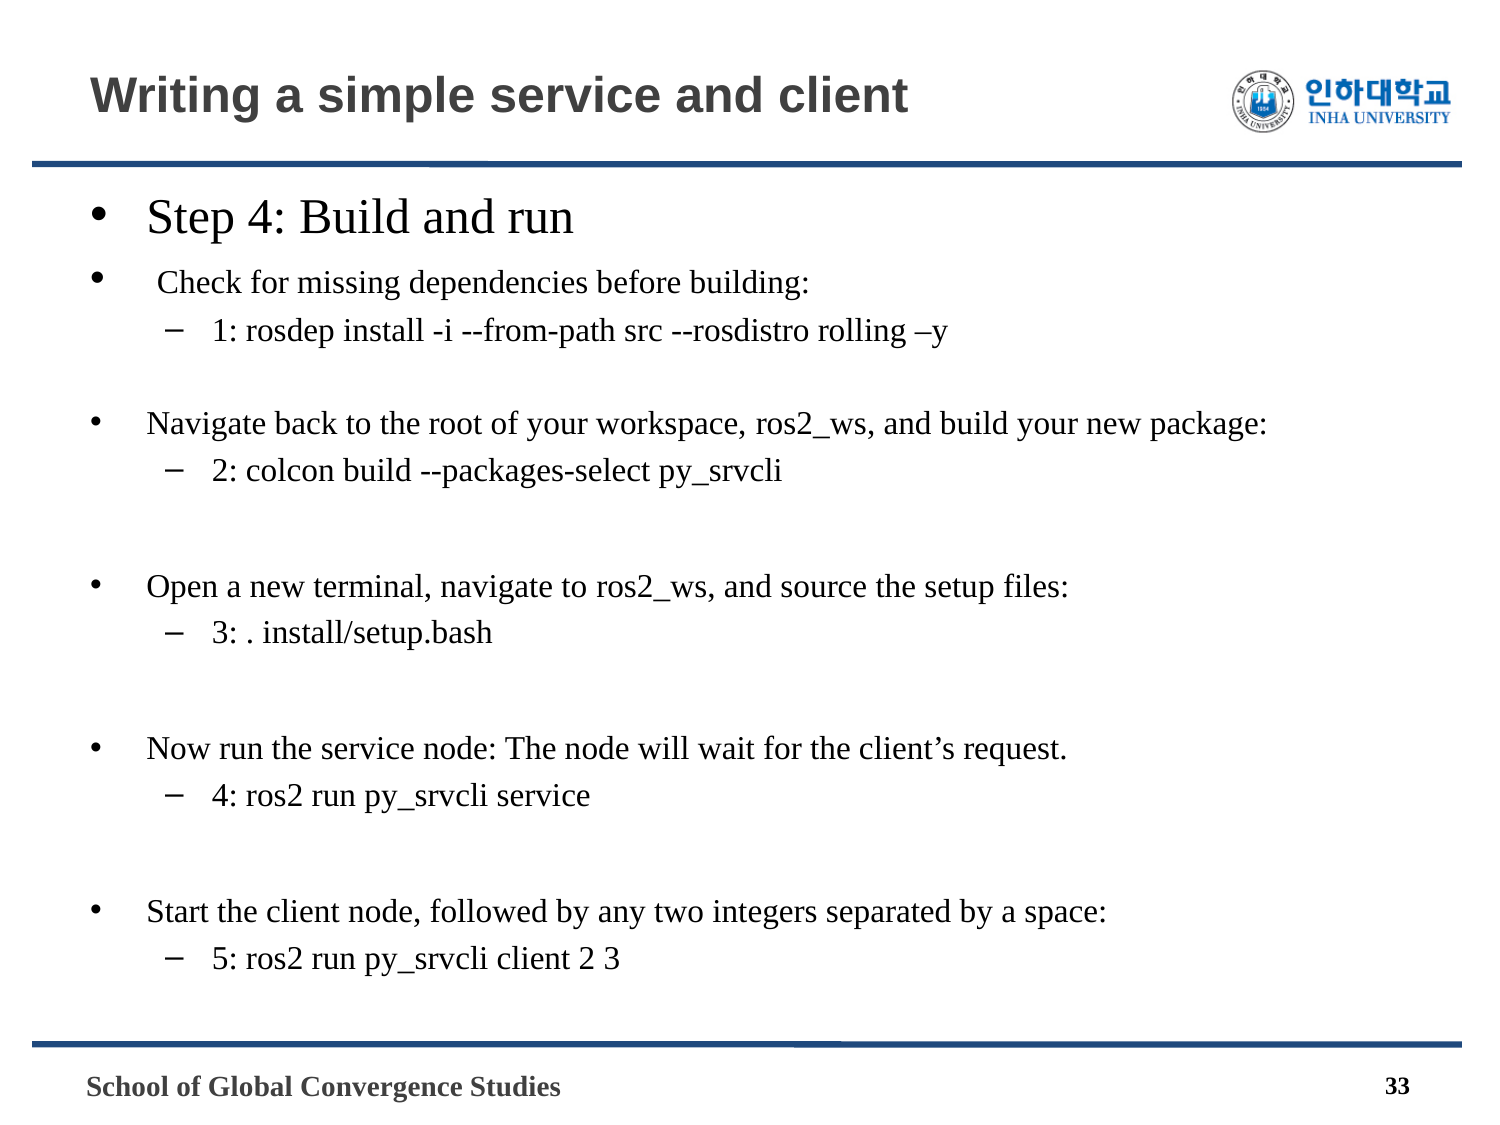

# Writing a simple service and client
Step 4: Build and run
 Check for missing dependencies before building:
1: rosdep install -i --from-path src --rosdistro rolling –y

Navigate back to the root of your workspace, ros2_ws, and build your new package:
2: colcon build --packages-select py_srvcli

Open a new terminal, navigate to ros2_ws, and source the setup files:
3: . install/setup.bash

Now run the service node: The node will wait for the client’s request.
4: ros2 run py_srvcli service

Start the client node, followed by any two integers separated by a space:
5: ros2 run py_srvcli client 2 3
33